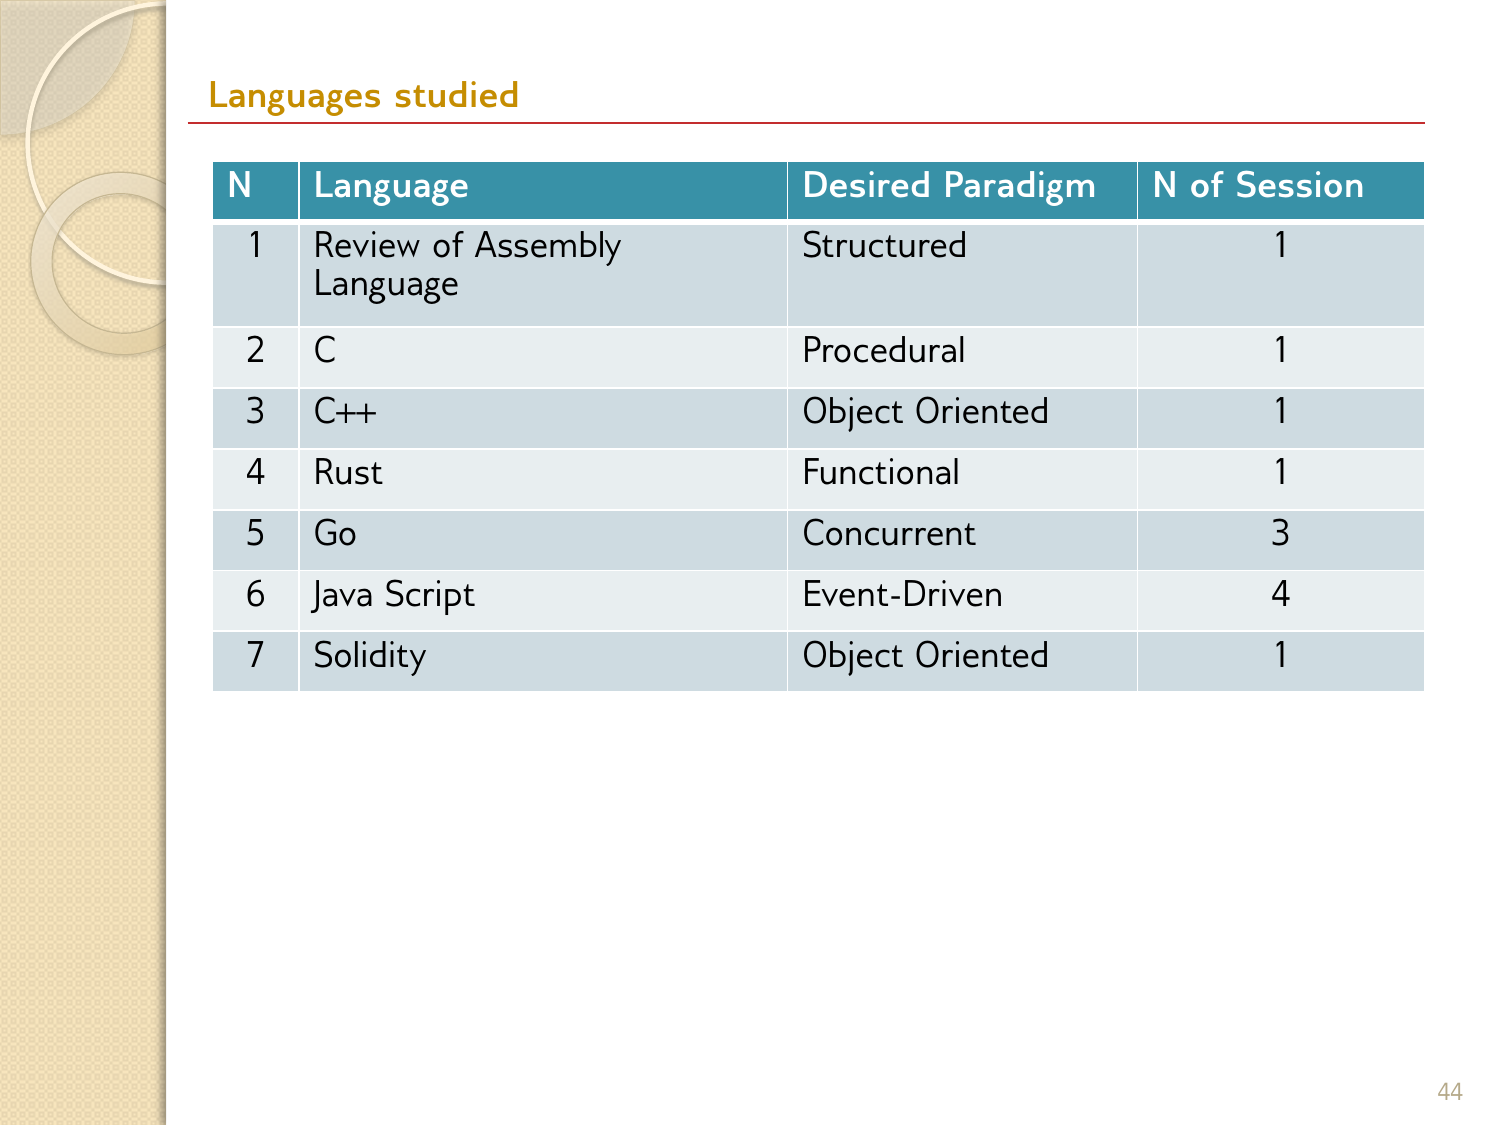

Languages studied
| N | Language | Desired Paradigm | N of Session |
| --- | --- | --- | --- |
| 1 | Review of Assembly Language | Structured | 1 |
| 2 | C | Procedural | 1 |
| 3 | C++ | Object Oriented | 1 |
| 4 | Rust | Functional | 1 |
| 5 | Go | Concurrent | 3 |
| 6 | Java Script | Event-Driven | 4 |
| 7 | Solidity | Object Oriented | 1 |
44